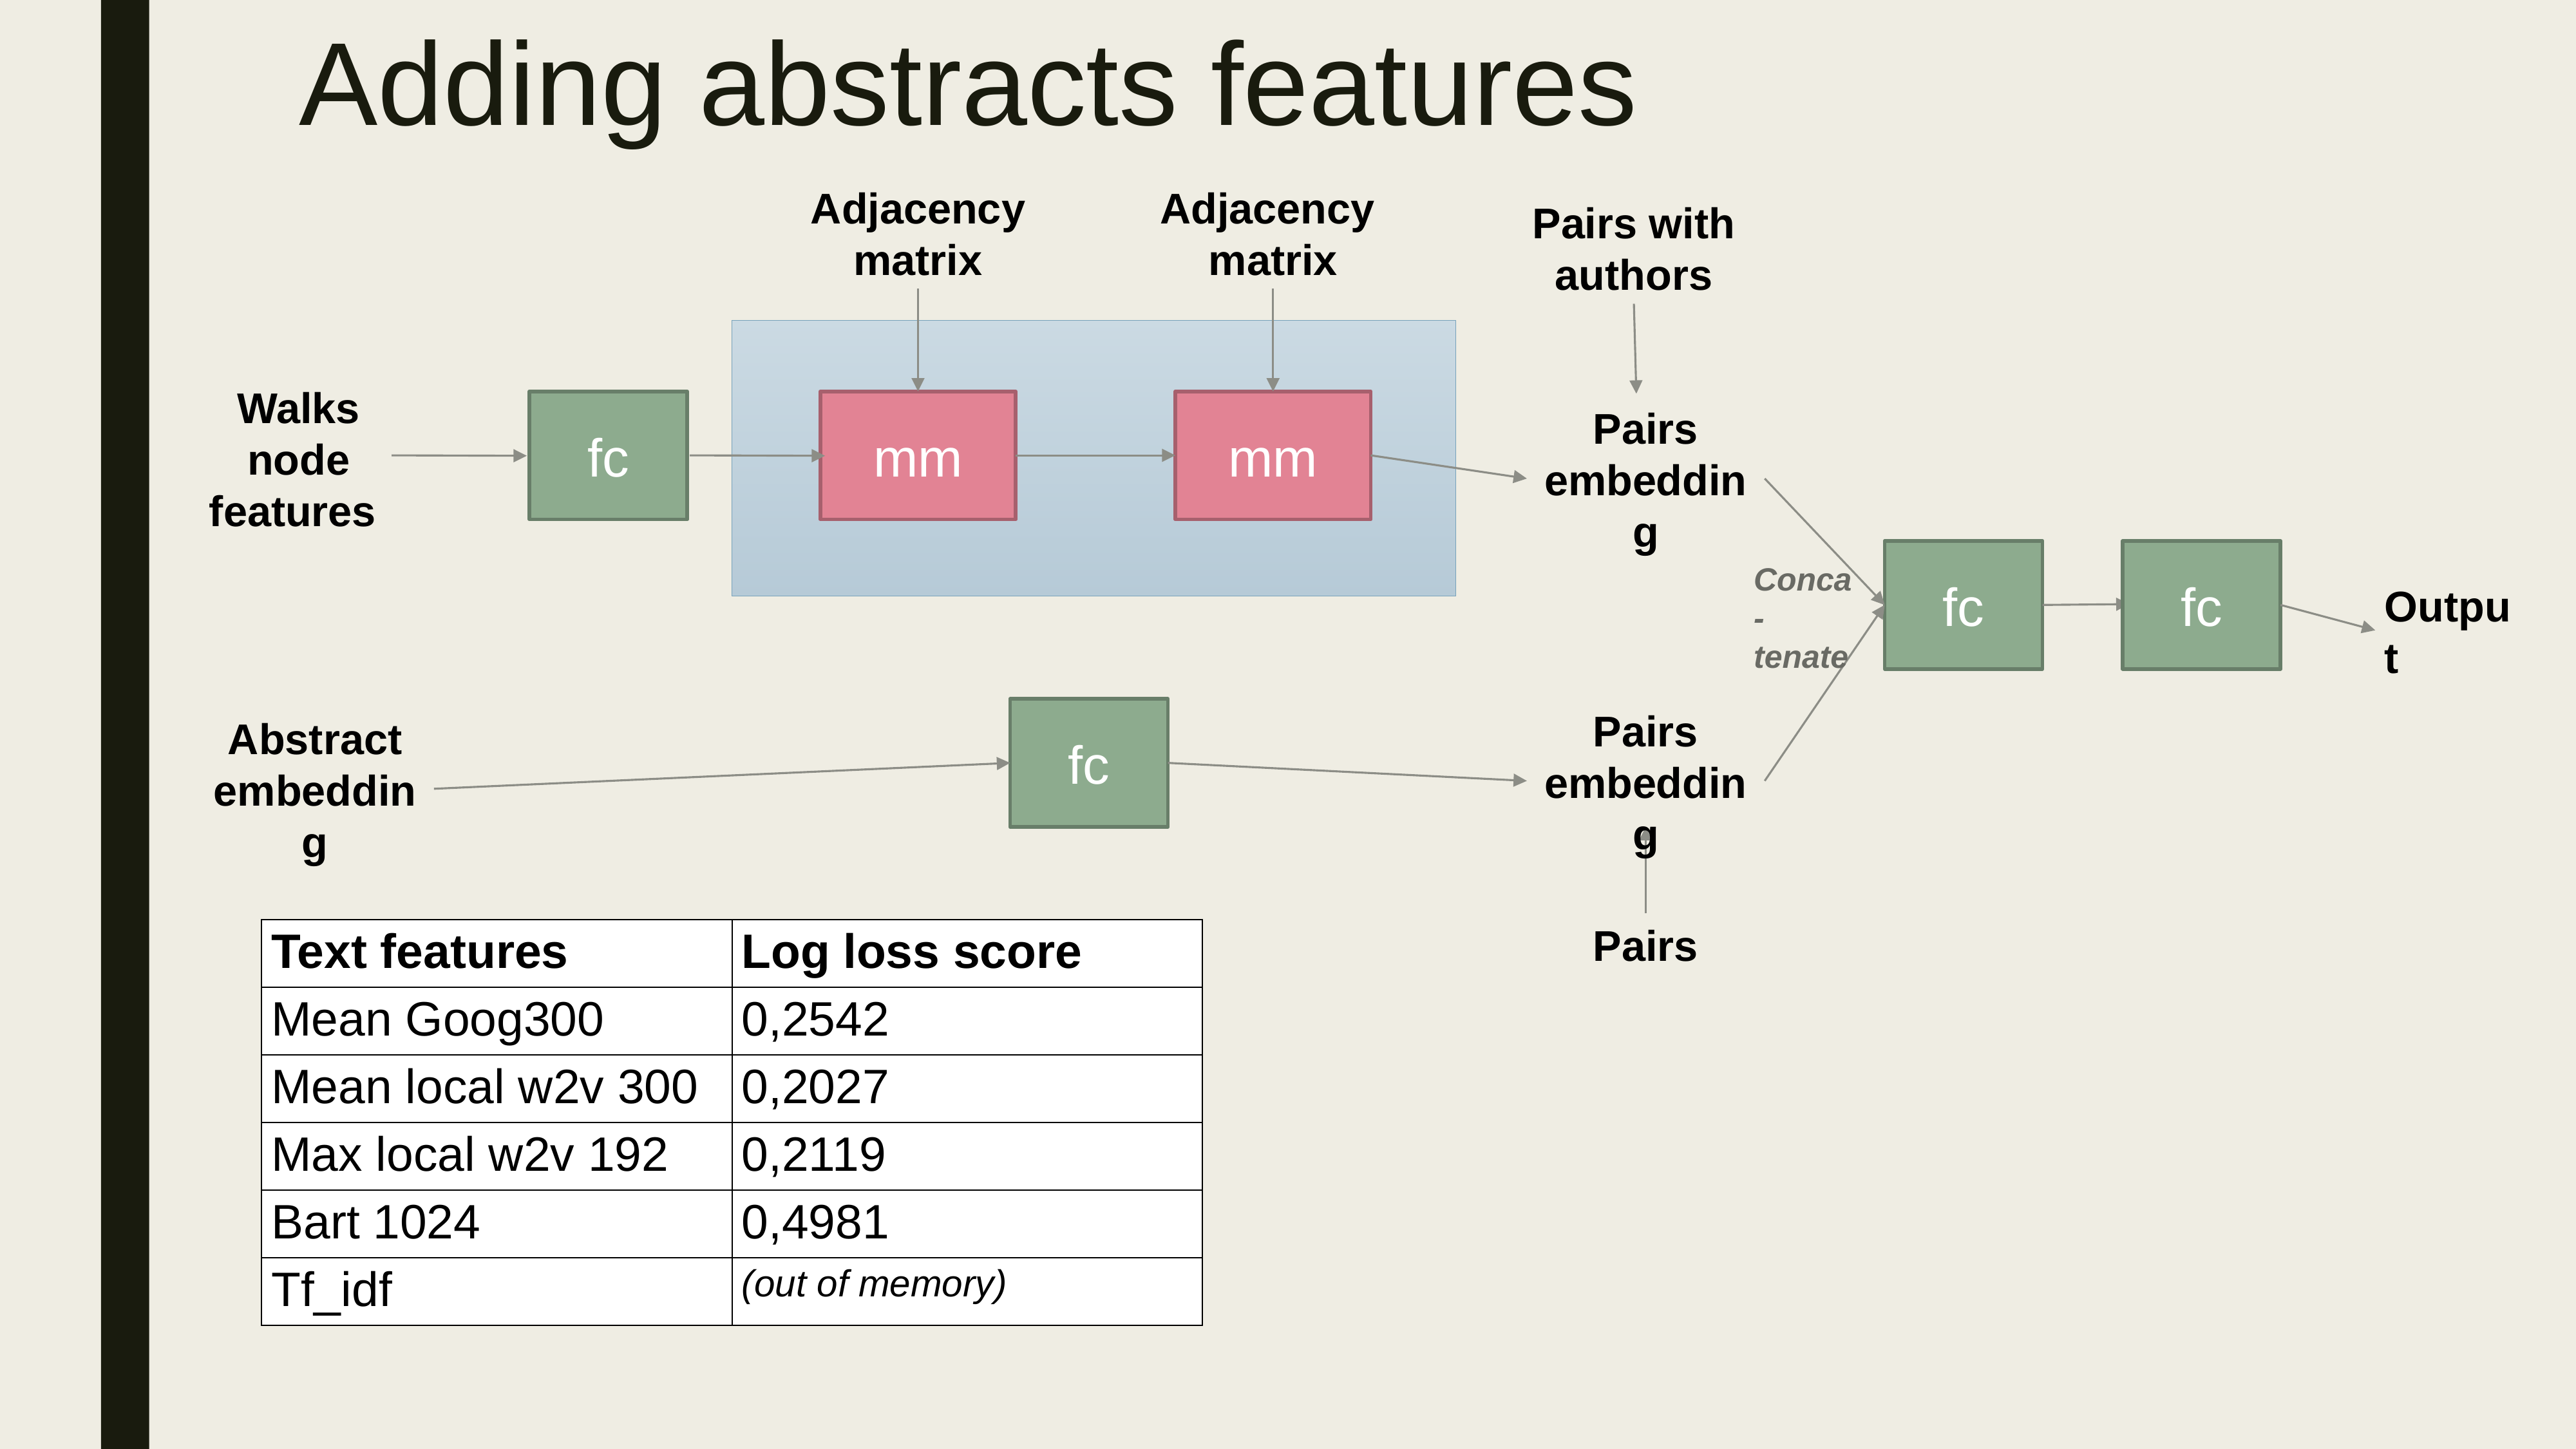

Adding abstracts features
Adjacency
matrix
Adjacency
matrix
Pairs with authors

Walks node features
fc
mm
mm
Pairs embedding
fc
fc
Conca-tenate
Output
fc
Pairs embedding
Abstract embedding
Pairs
| Text features | Log loss score |
| --- | --- |
| Mean Goog300 | 0,2542 |
| Mean local w2v 300 | 0,2027 |
| Max local w2v 192 | 0,2119 |
| Bart 1024 | 0,4981 |
| Tf\_idf | (out of memory) |